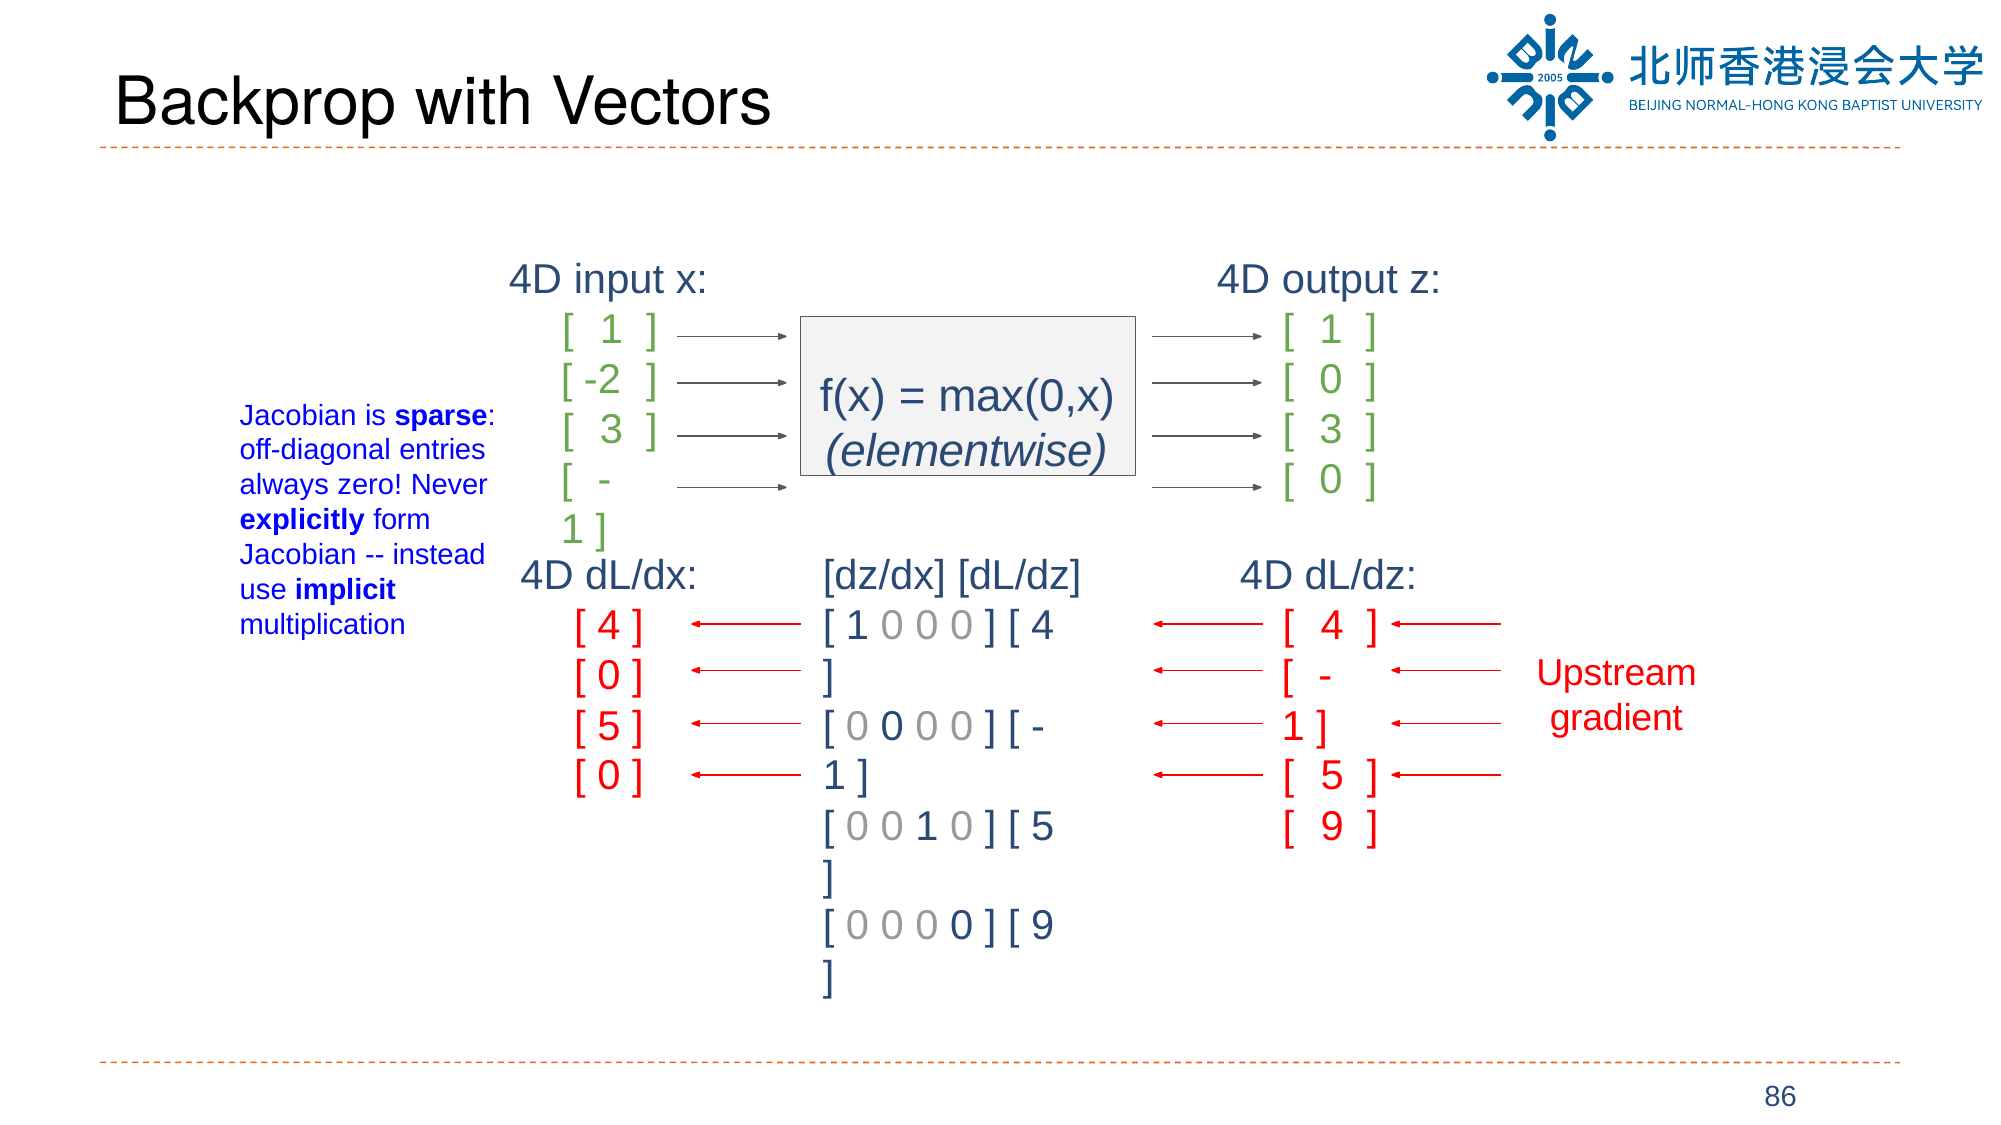

# Backprop with Vectors
4D input x:
4D output z:
[	1	]
[ -2	]
[	3	]
[	-1 ]
[	1	]
[	0	]
[	3	]
[	0	]

f(x) = max(0,x)
(elementwise)

Jacobian is sparse: off-diagonal entries always zero! Never explicitly form Jacobian -- instead use implicit multiplication

4D dL/dx: [ 4 ]
[ 0 ]
[ 5 ]
[ 0 ]
[dz/dx] [dL/dz] [ 1 0 0 0 ] [ 4	]
[ 0 0 0 0 ] [ -1 ]
[ 0 0 1 0 ] [ 5	]
[ 0 0 0 0 ] [ 9	]
4D dL/dz:
[	4	]
[	-1 ]
[	5	]
[	9	]

Upstream gradient